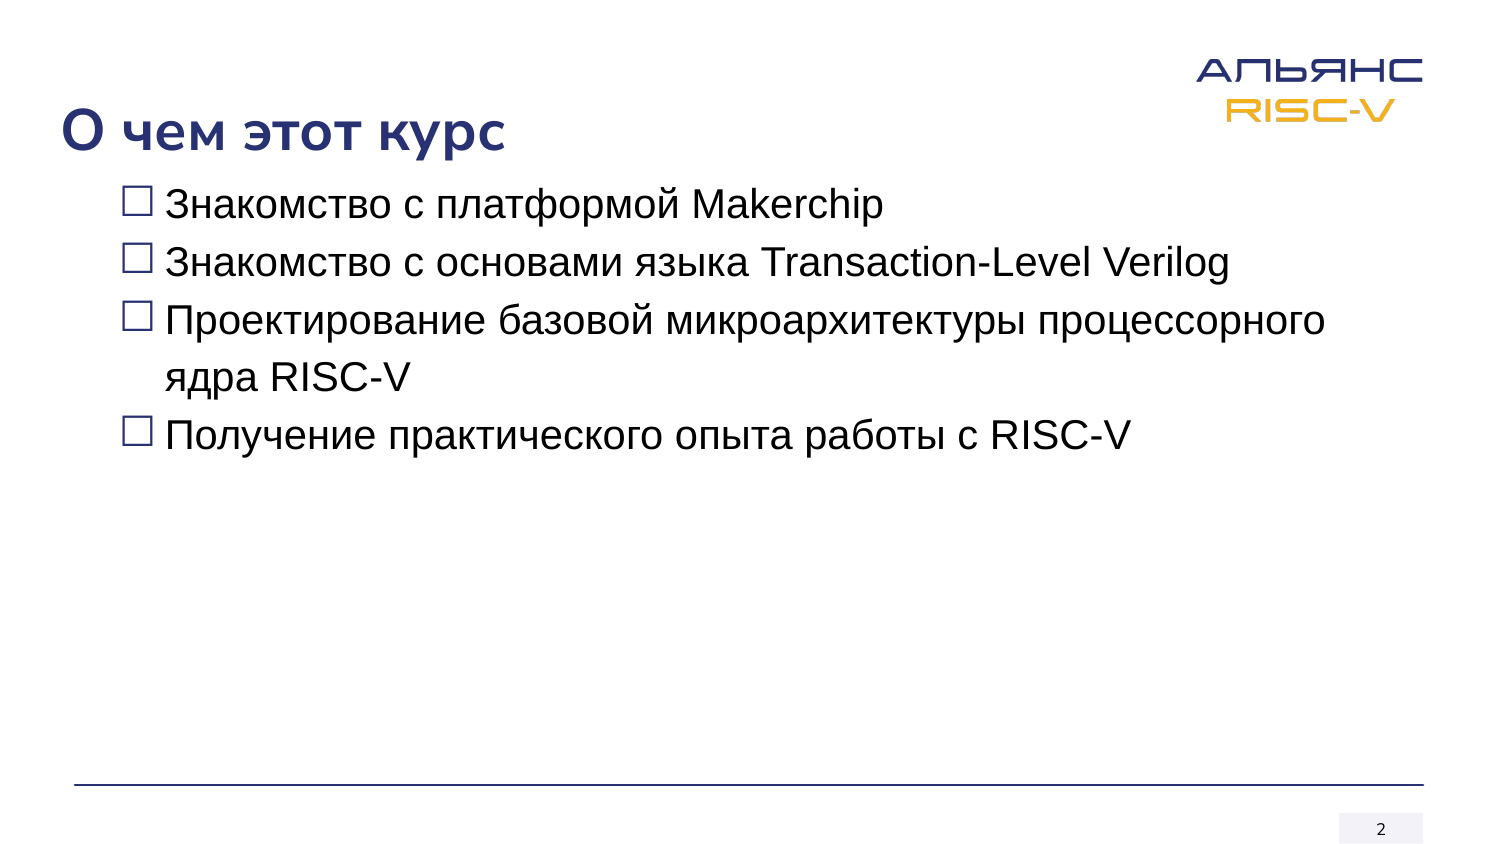

# О чем этот курс
Знакомство с платформой Makerchip
Знакомство с основами языка Transaction-Level Verilog
Проектирование базовой микроархитектуры процессорного ядра RISC-V
Получение практического опыта работы с RISC-V